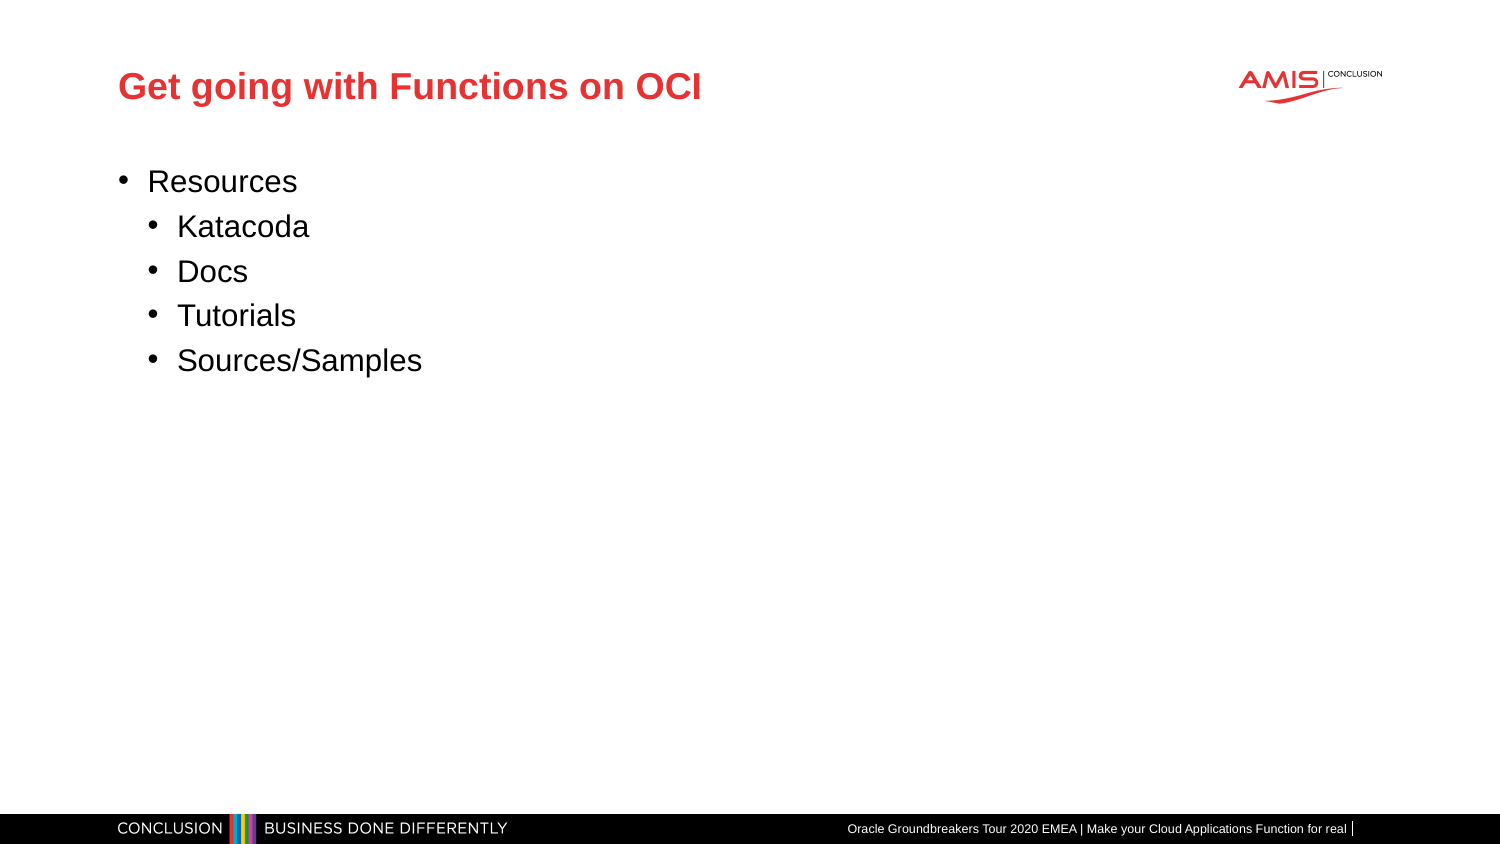

# Get going with Functions on OCI
Resources
Katacoda
Docs
Tutorials
Sources/Samples
Oracle Groundbreakers Tour 2020 EMEA | Make your Cloud Applications Function for real